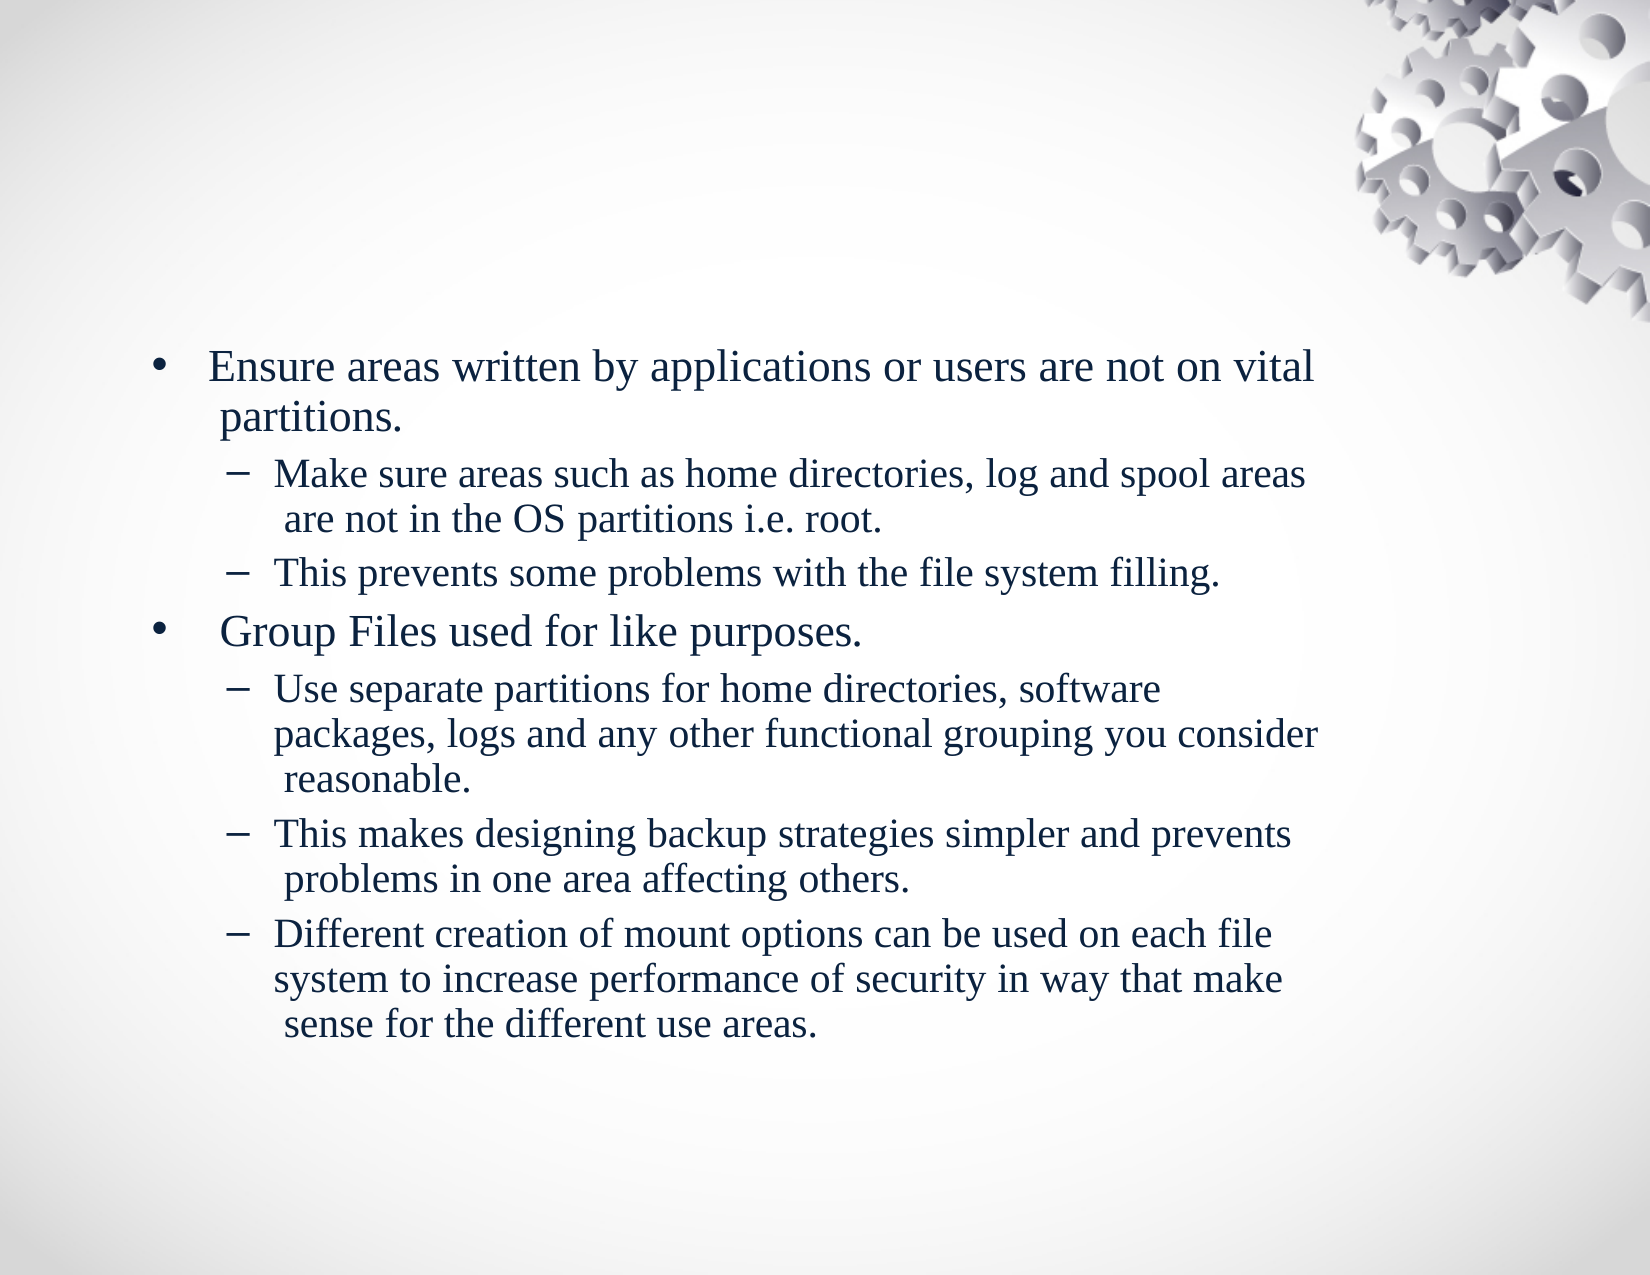

Ensure areas written by applications or users are not on vital  partitions.
Make sure areas such as home directories, log and spool areas  are not in the OS partitions i.e. root.
This prevents some problems with the file system filling.
Group Files used for like purposes.
Use separate partitions for home directories, software  packages, logs and any other functional grouping you consider  reasonable.
This makes designing backup strategies simpler and prevents  problems in one area affecting others.
Different creation of mount options can be used on each file  system to increase performance of security in way that make  sense for the different use areas.